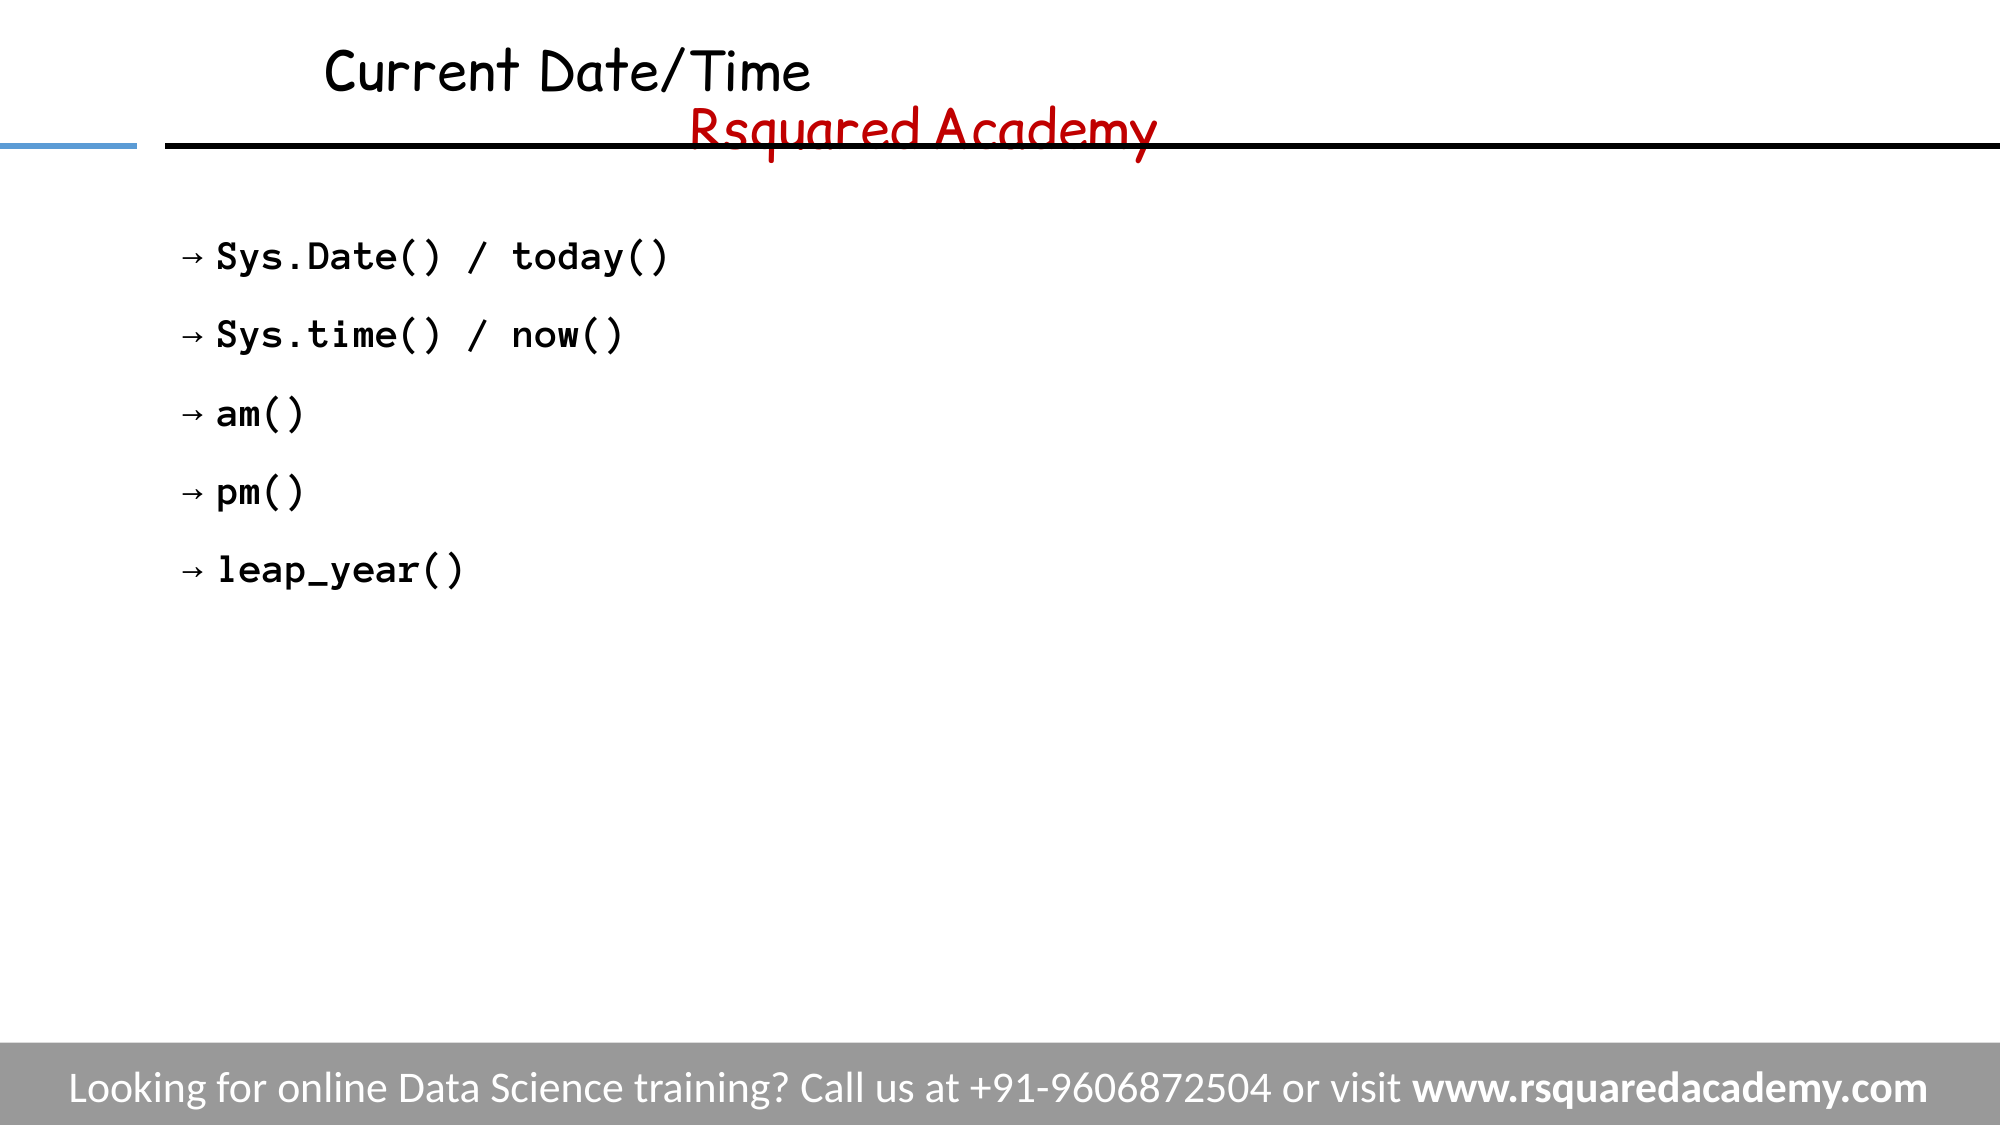

# Current Date/Time			 	             					    Rsquared Academy
Sys.Date() / today()
Sys.time() / now()
am()
pm()
leap_year()

Looking for online Data Science training? Call us at +91-9606872504 or visit www.rsquaredacademy.com
8